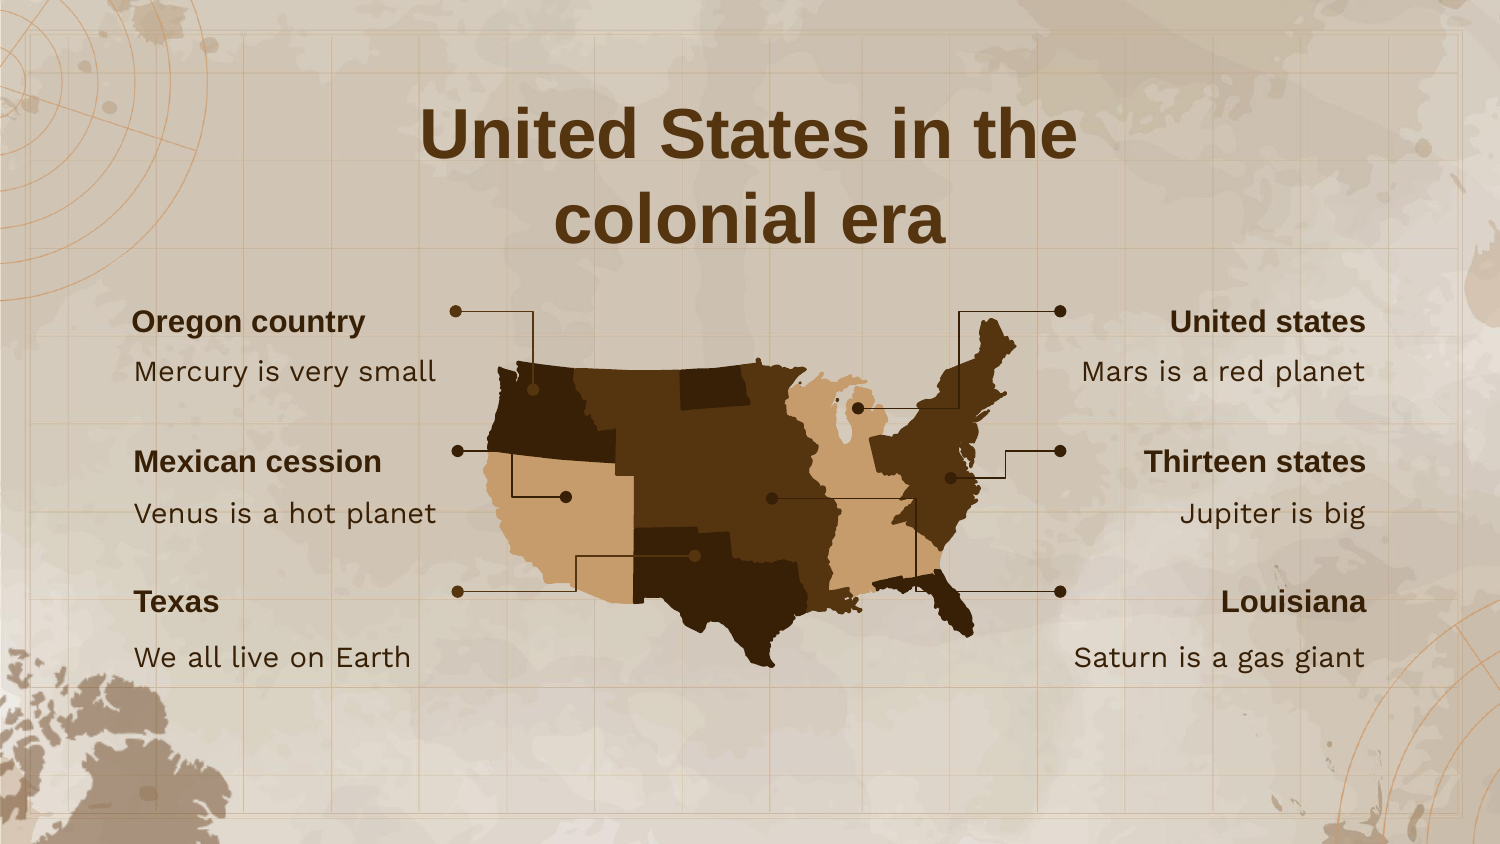

# United States in the
colonial era
Oregon country
United states

Mercury is very small
Mars is a red planet
Mexican cession
Thirteen states
Venus is a hot planet
Jupiter is big
Texas
Louisiana
We all live on Earth
Saturn is a gas giant